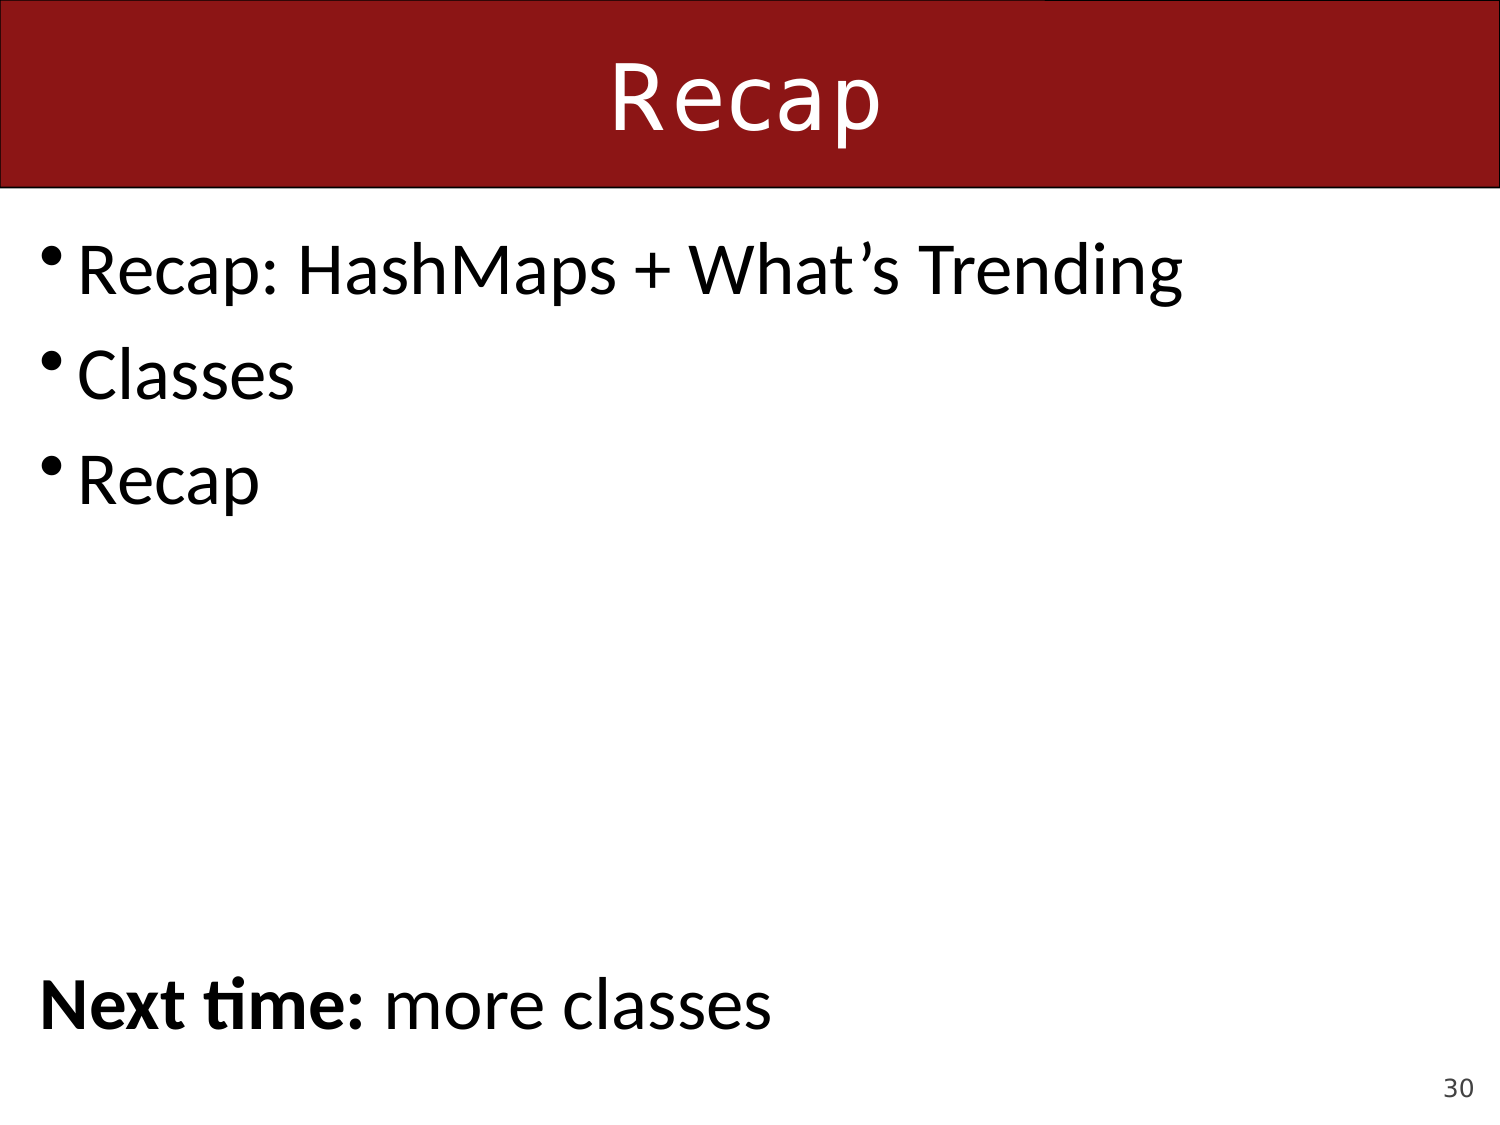

# Recap
Recap: HashMaps + What’s Trending
Classes
Recap

Next time: more classes